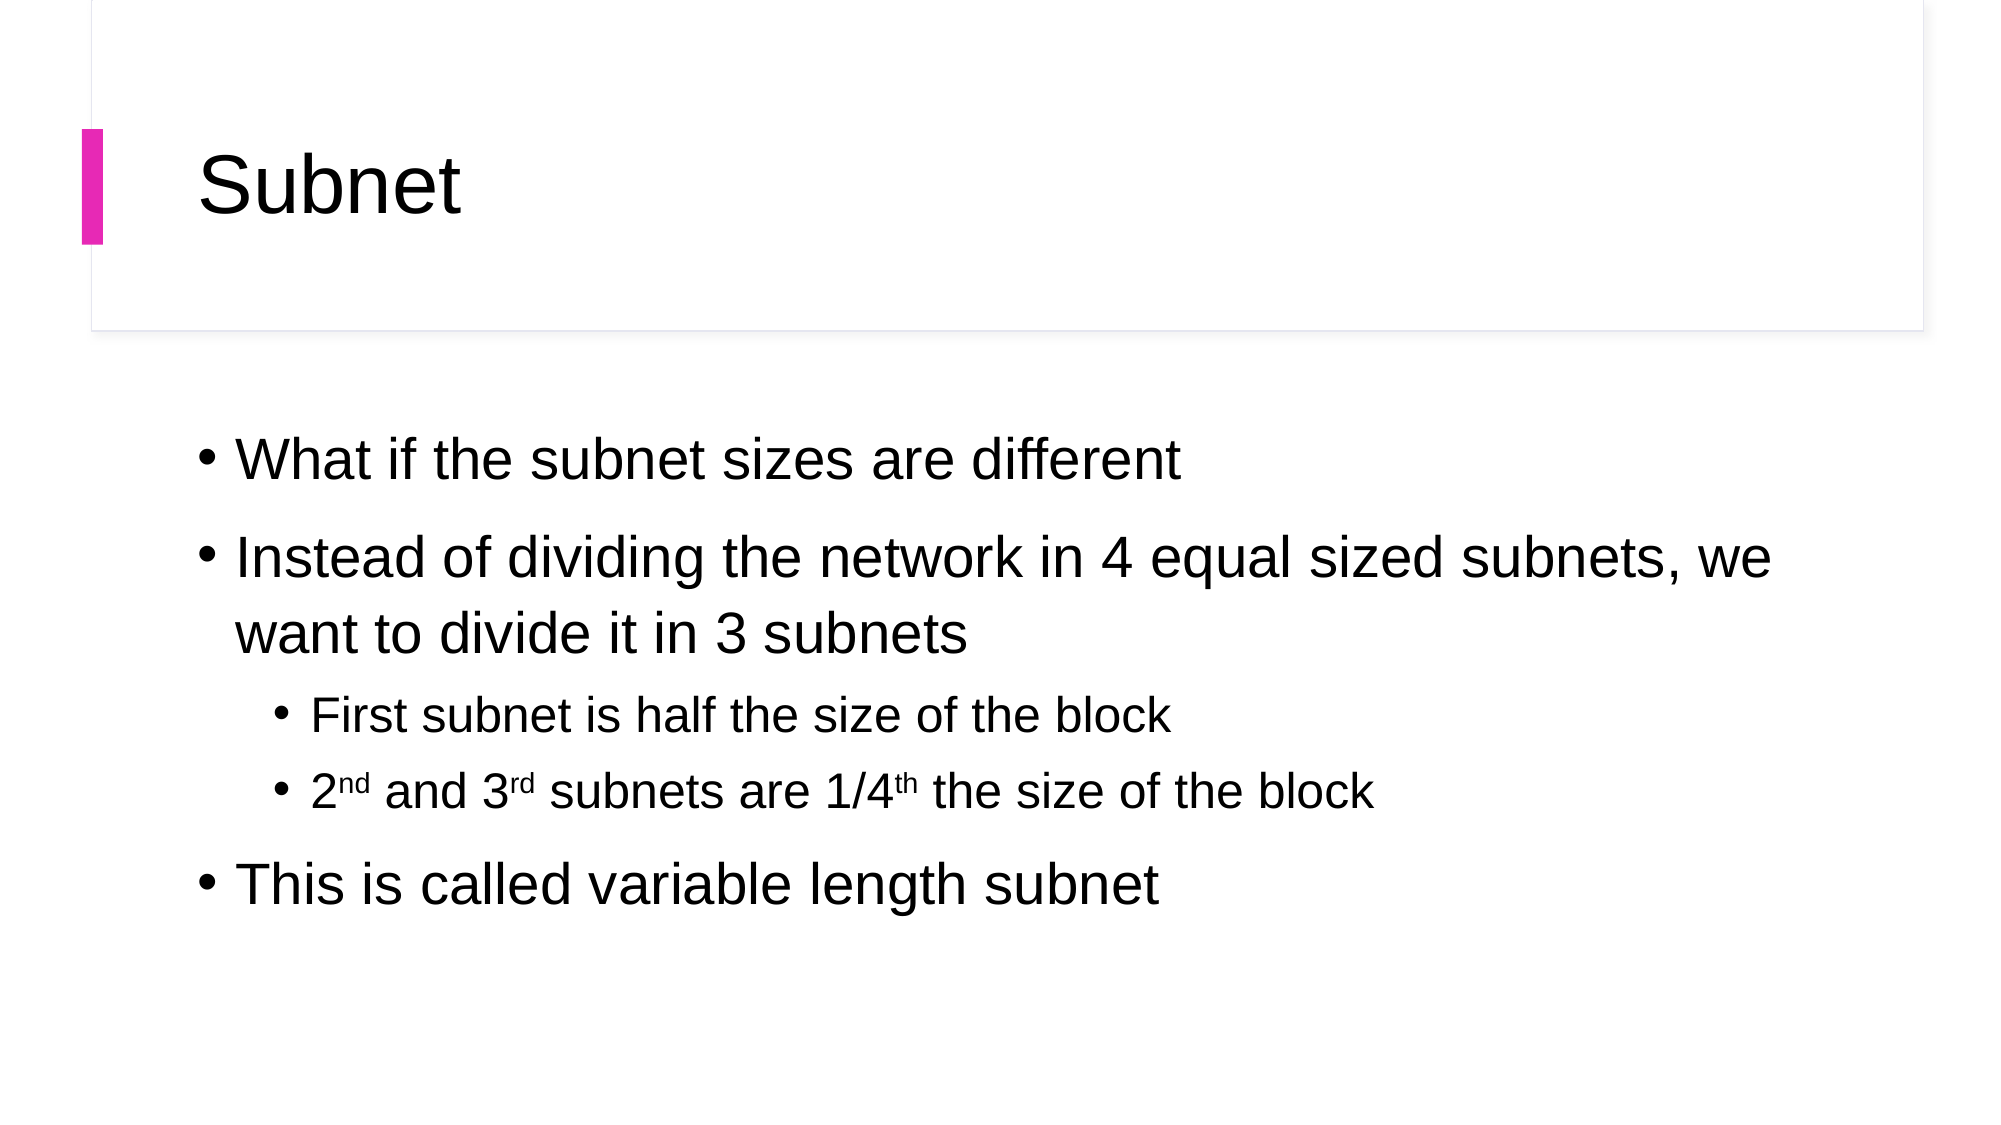

# Subnet
What if the subnet sizes are different
Instead of dividing the network in 4 equal sized subnets, we want to divide it in 3 subnets
First subnet is half the size of the block
2nd and 3rd subnets are 1/4th the size of the block
This is called variable length subnet